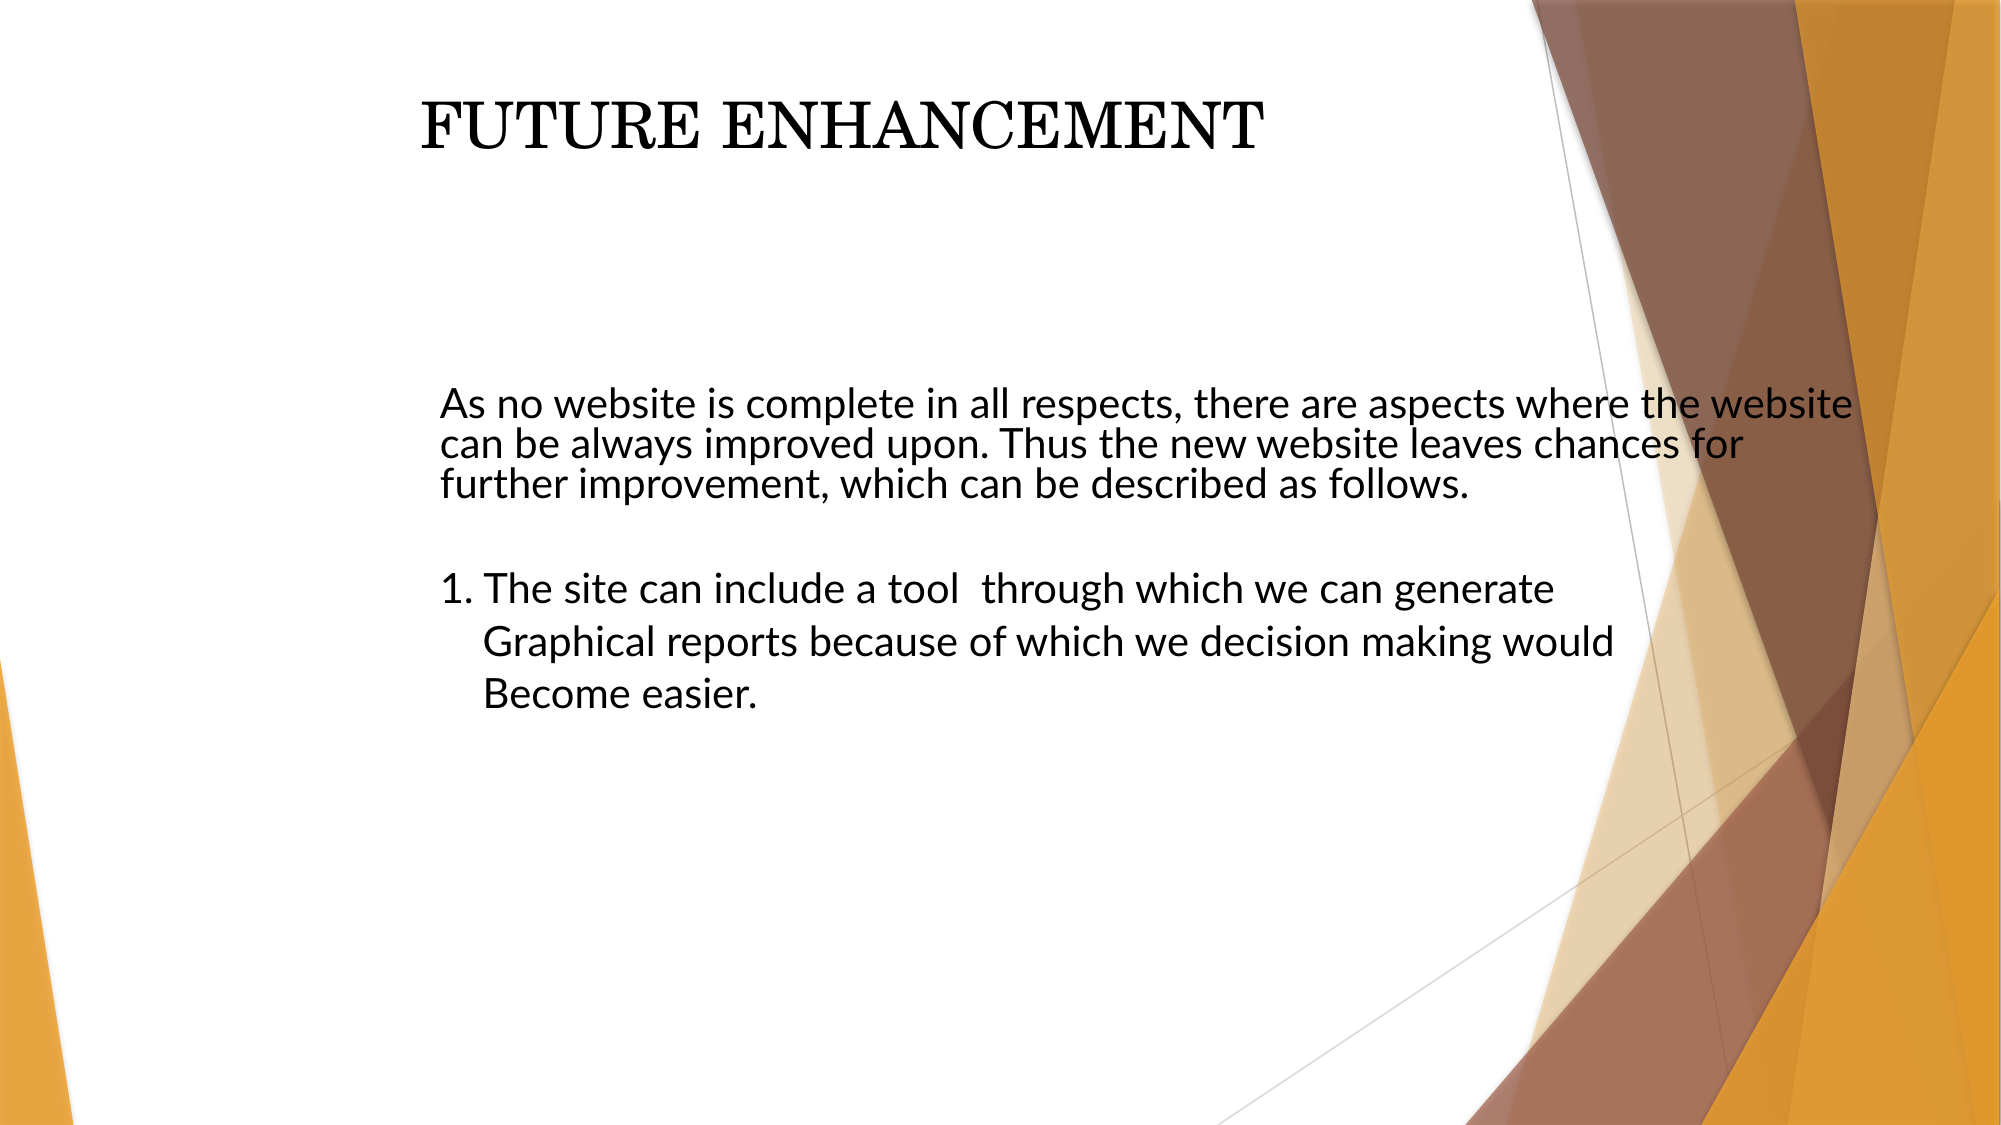

# Future enhancement
As no website is complete in all respects, there are aspects where the website can be always improved upon. Thus the new website leaves chances for further improvement, which can be described as follows.

1. The site can include a tool  through which we can generate
    Graphical reports because of which we decision making would
    Become easier.